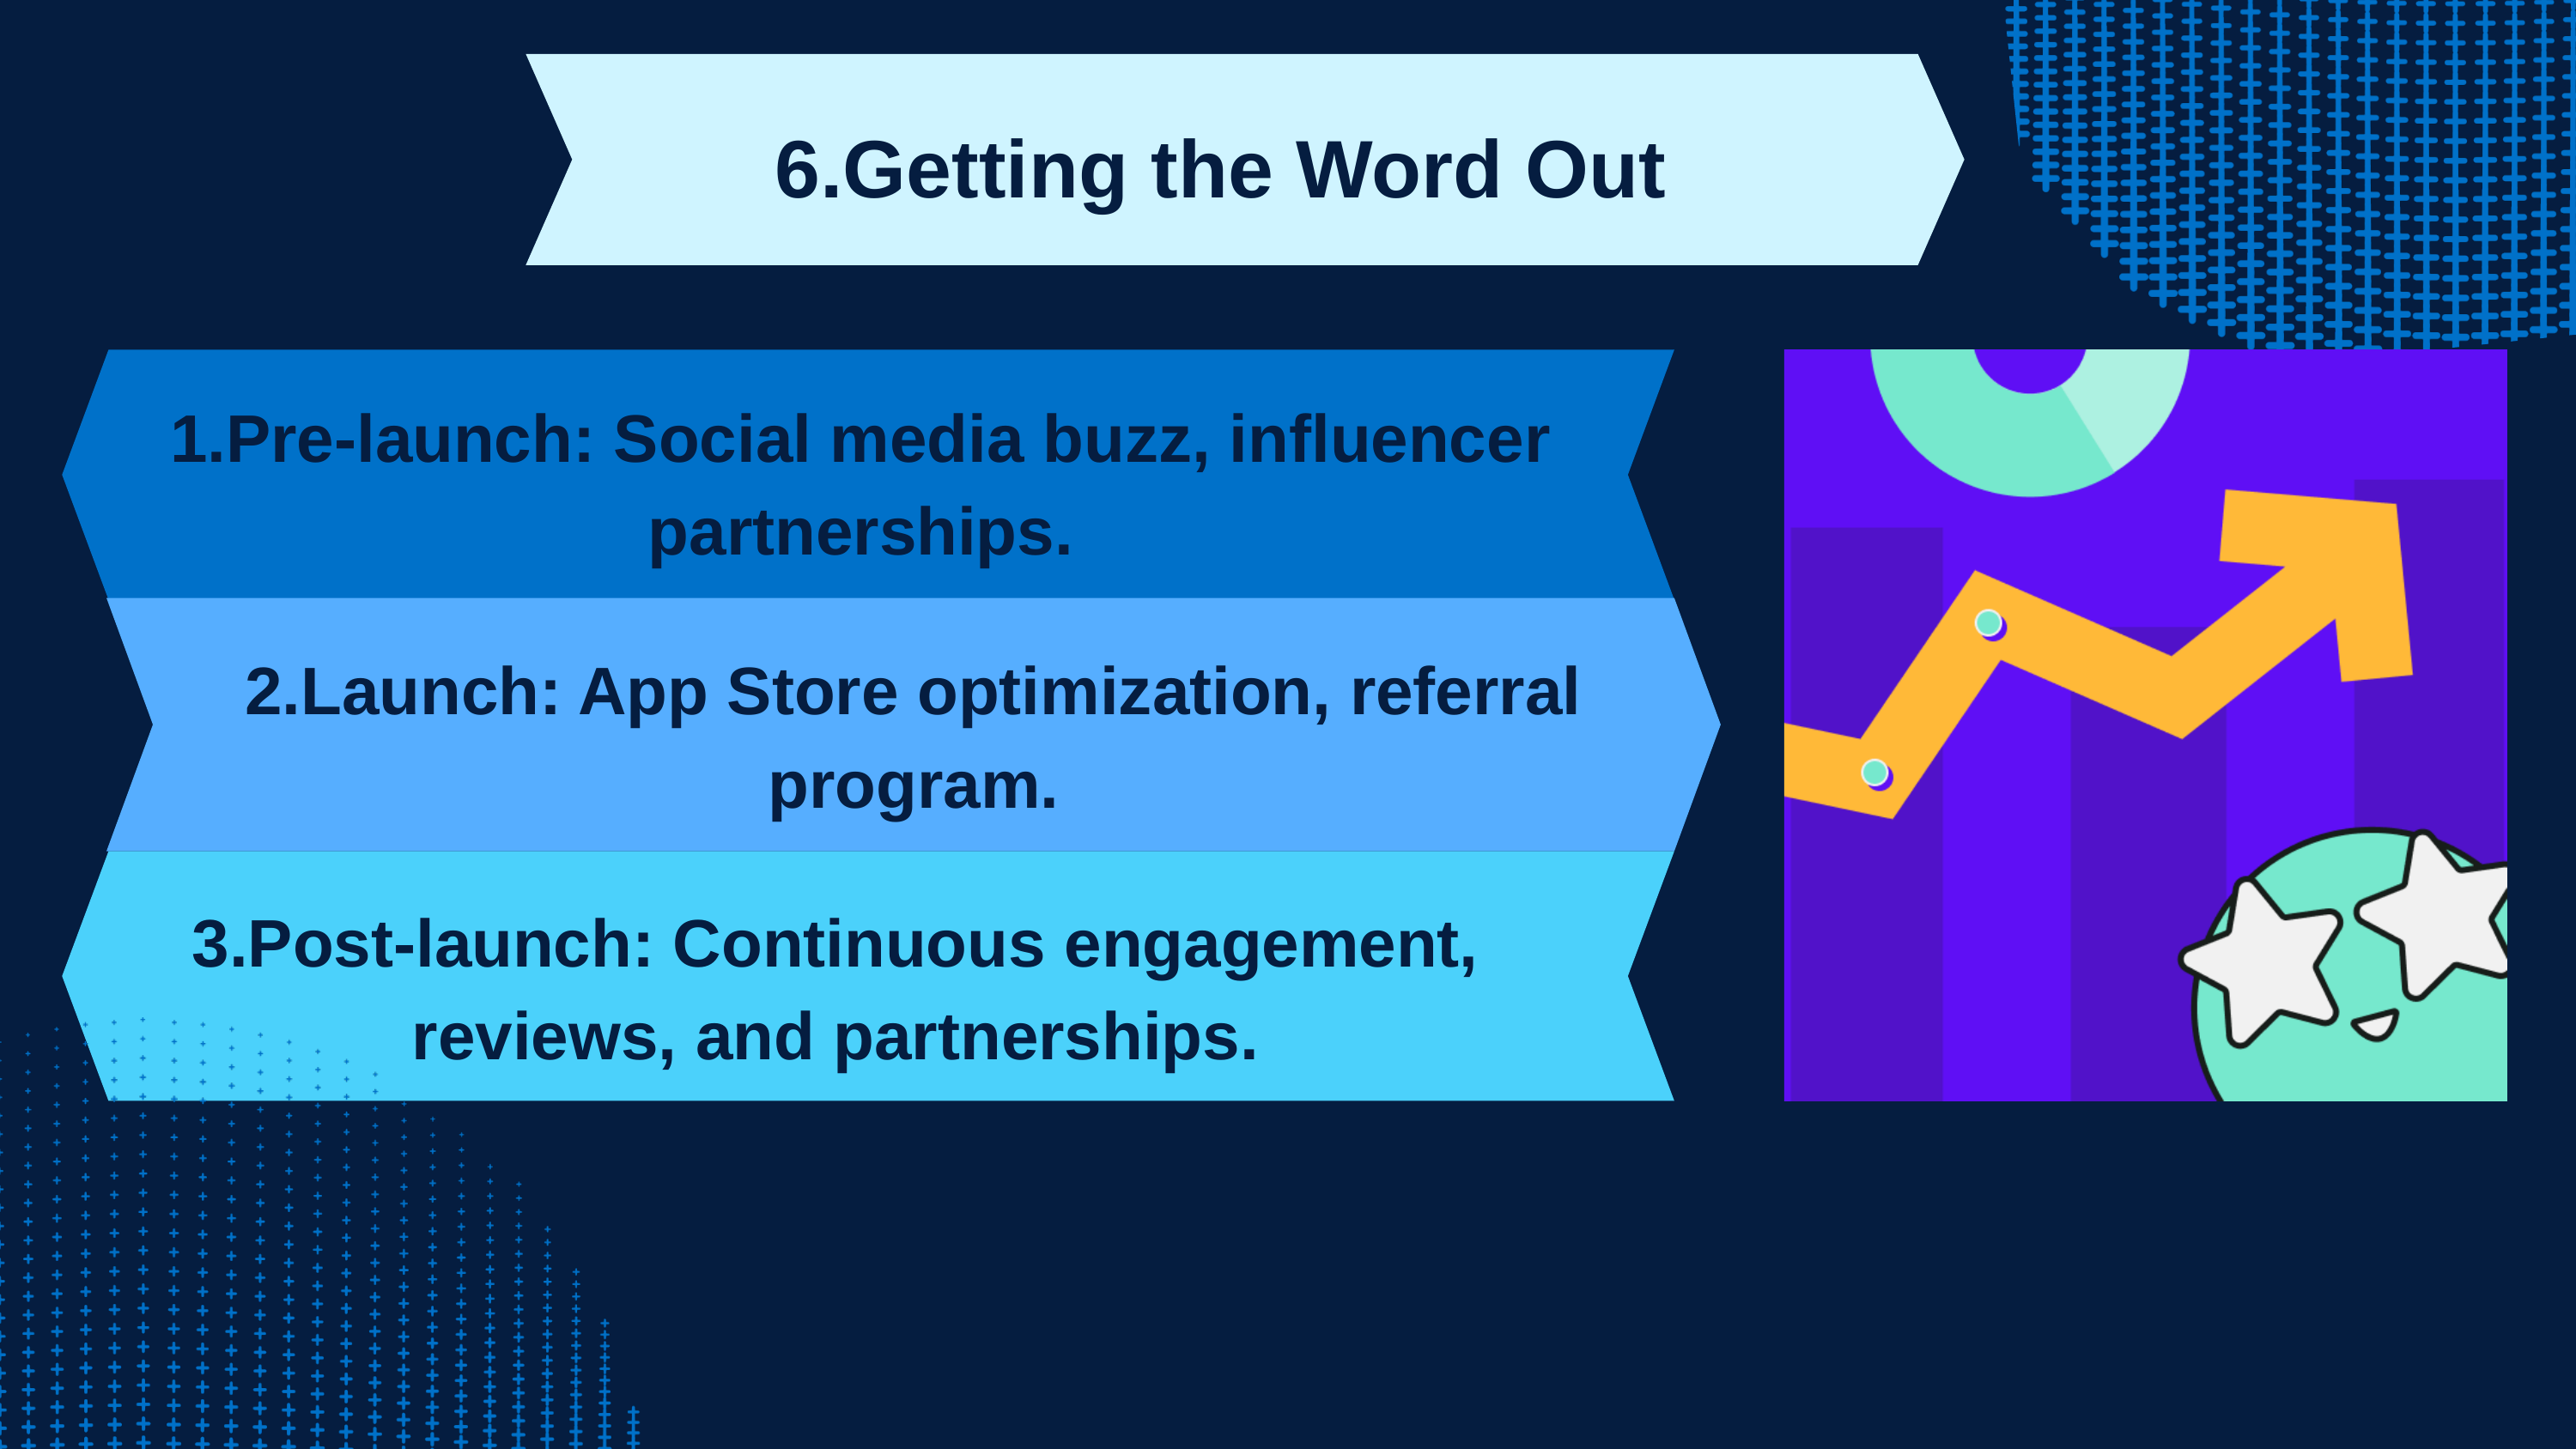

6.Getting the Word Out

1.Pre-launch: Social media buzz, influencer partnerships.

2.Launch: App Store optimization, referral program.

3.Post-launch: Continuous engagement, reviews, and partnerships.